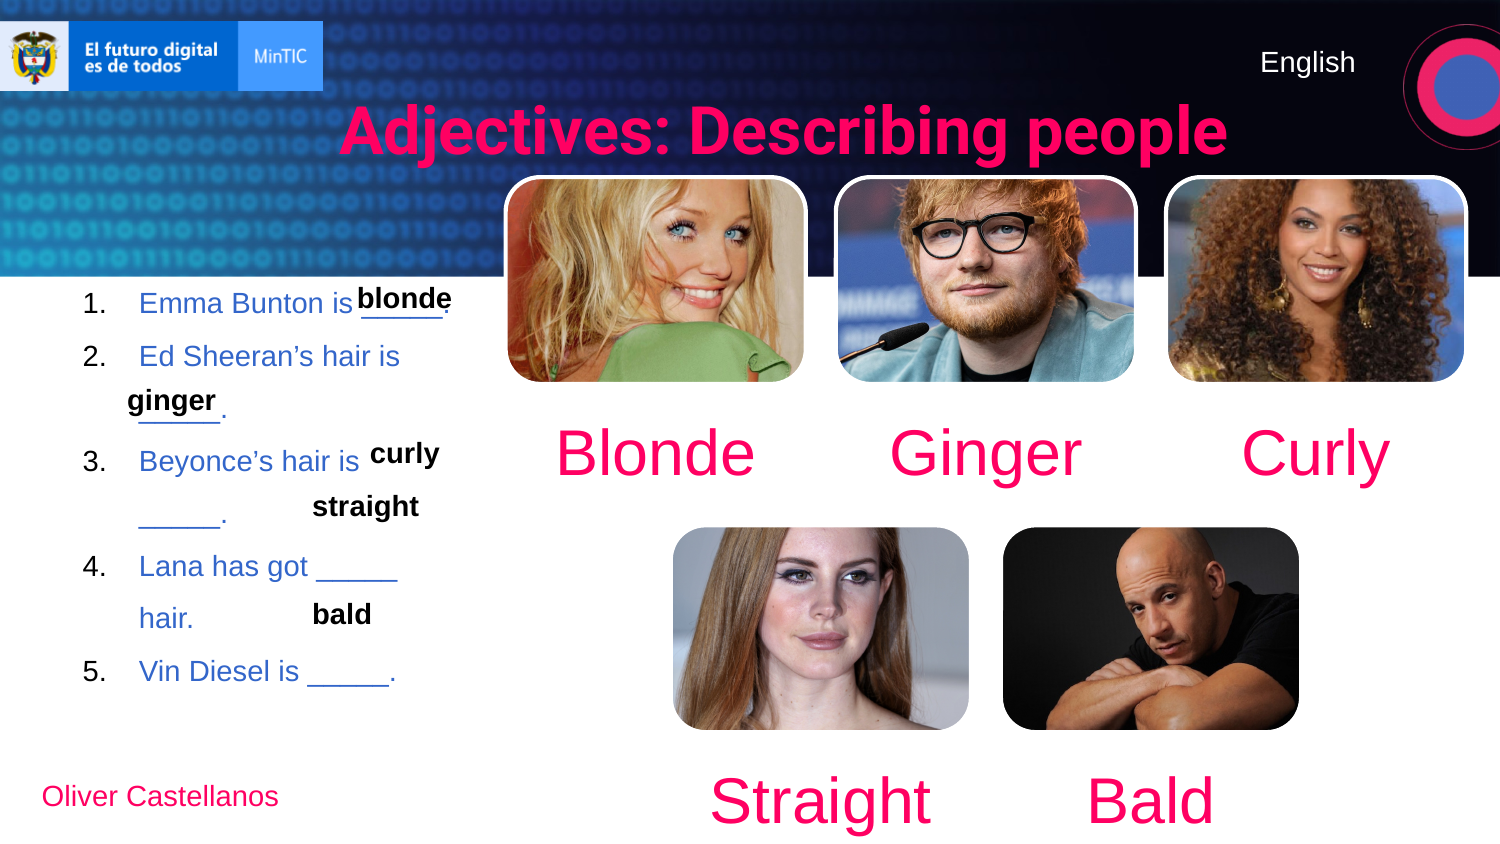

# Adjectives: Describing people
Blonde
Ginger
Curly
Straight
Bald
Emma Bunton is _____.
Ed Sheeran’s hair is _____.
Beyonce’s hair is _____.
Lana has got _____ hair.
Vin Diesel is _____.

blonde
ginger
curly
straight
bald